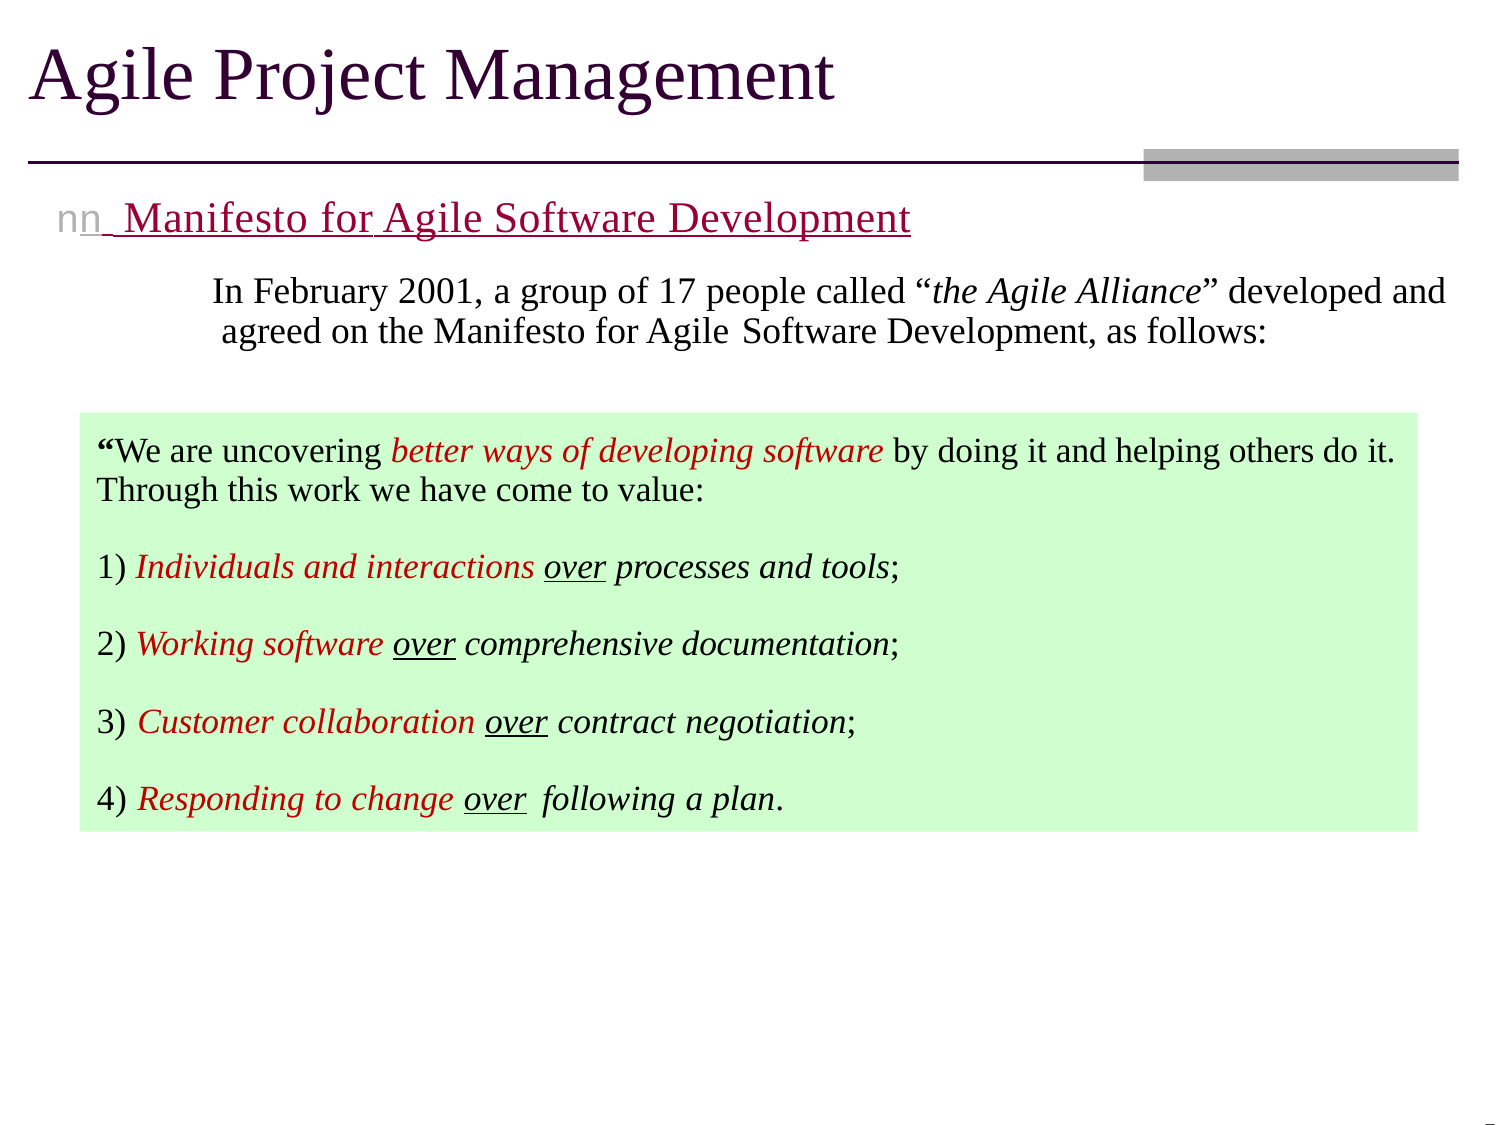

Agile Project Management

nn  Manifesto for Agile Software Development

	   In February 2001, a group of 17 people called “the Agile Alliance” developed and     agreed on the Manifesto for Agile Software Development, as follows:

“We are uncovering better ways of developing software by doing it and helping others do it. Through this work we have come to value:

1) Individuals and interactions over processes and tools;

2) Working software over comprehensive documentation;

3) Customer collaboration over contract negotiation;

4) Responding to change over    following a plan.

51